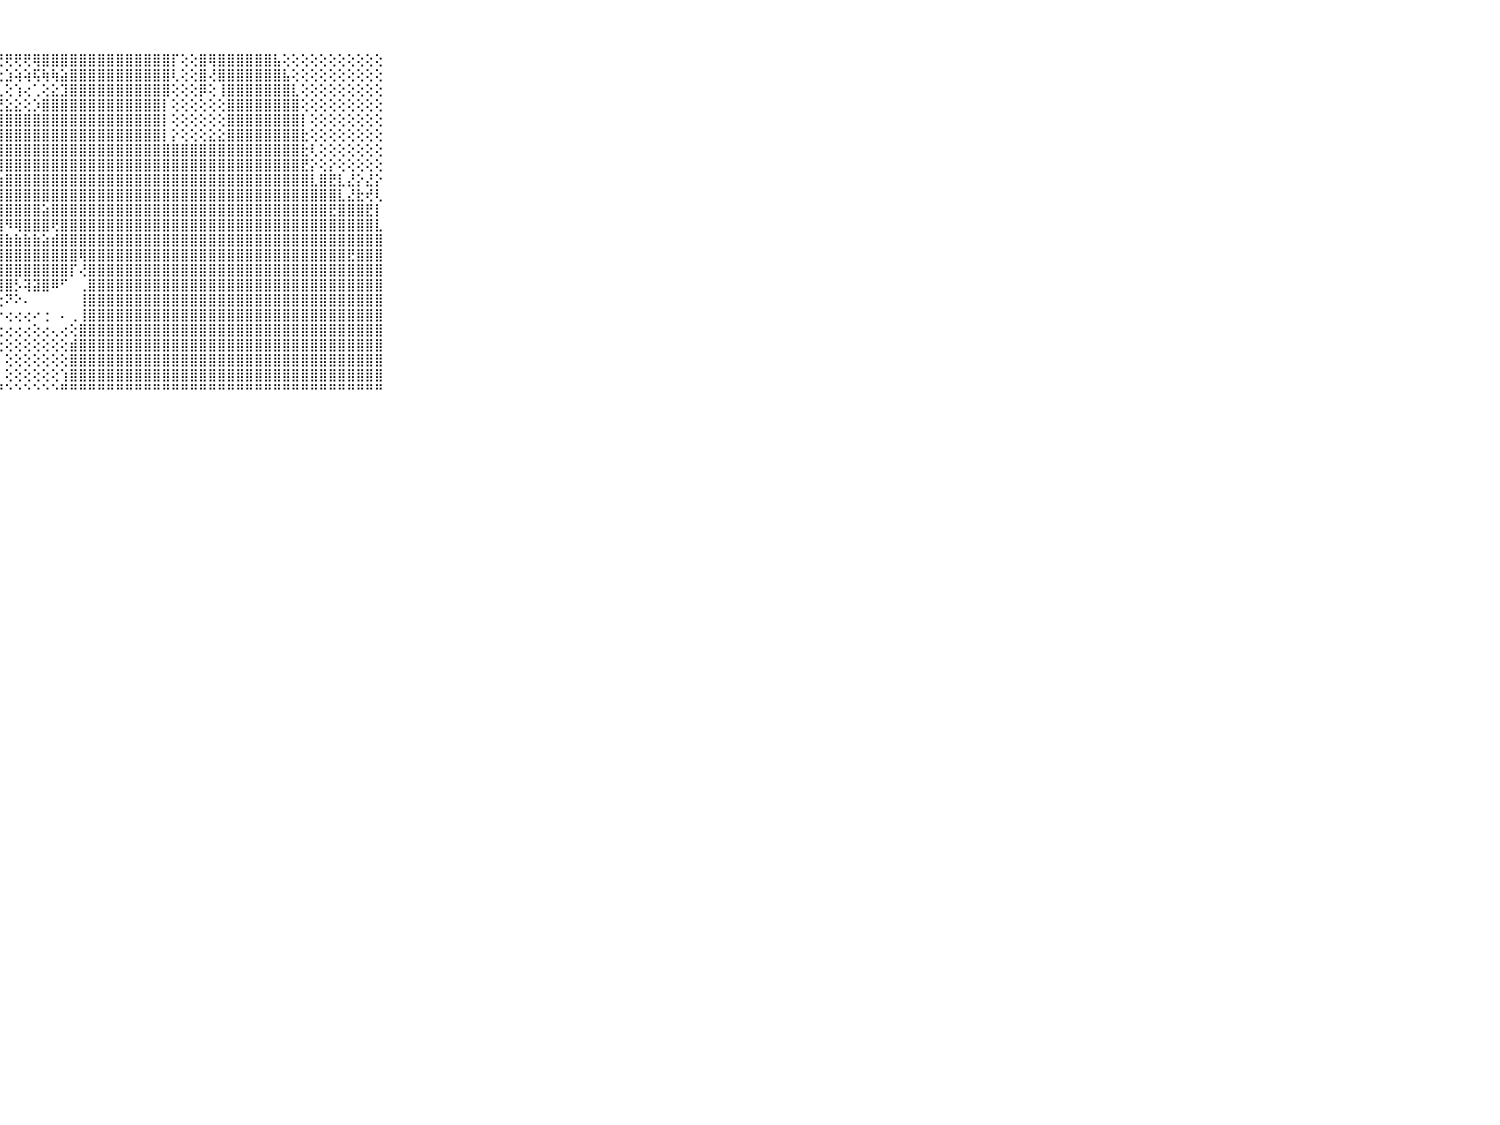

⠀⠀⠀⠀⠀⠀⠀⠀⠀⠀⠀⣿⣿⣿⣿⣿⣿⣿⣿⣿⣿⣿⣿⣿⣿⣿⡿⢟⢟⢟⢟⢿⣿⣿⣿⣿⣿⣿⣿⣿⣿⣿⣿⣿⣿⣿⡏⢕⢕⣿⢿⣿⣿⣿⣿⣿⣿⣧⢕⢕⢕⢕⢕⢕⢕⢕⢕⢕⢕⠀⠀⠀⠀⠀⠀⠀⠀⠀⠀⠀⠀
⠀⠀⠀⠀⠀⠀⠀⠀⠀⠀⠀⣿⣿⣿⣿⣿⣿⣿⣿⣿⣿⣿⣿⡟⢝⠕⢕⢕⣱⢵⢵⢯⢷⢷⣵⣿⣿⣿⣿⣿⣿⣿⣿⣿⣿⣿⢇⢕⢕⣿⢜⣿⣿⣿⣿⣿⣿⣿⣧⢕⢕⢕⢕⢕⢕⢕⢕⢕⢕⠀⠀⠀⠀⠀⠀⠀⠀⠀⠀⠀⠀
⠀⠀⠀⠀⠀⠀⠀⠀⠀⠀⠀⣿⣿⣿⣿⣿⣿⣿⣿⣿⣿⣿⢏⢕⢕⢑⠱⢇⢕⢱⢔⢁⢕⣕⣹⣿⣿⣿⣿⣿⣿⣿⣿⣿⣿⣿⢕⢕⢕⡿⢕⢸⣿⣿⣿⣿⣿⣿⣿⣇⢕⢕⢕⢕⢕⢕⢕⢕⢕⠀⠀⠀⠀⠀⠀⠀⠀⠀⠀⠀⠀
⠀⠀⠀⠀⠀⠀⠀⠀⠀⠀⠀⣿⣿⣿⣿⣿⣿⣿⣿⣿⣿⢏⣵⡱⢞⢟⢕⣝⣕⣕⢕⡱⣿⣿⣿⣿⣿⣿⣿⣿⣿⣿⣿⣿⣿⡇⢕⢕⢕⢕⢕⢕⣿⣿⣿⣿⣿⣿⣿⣿⢕⢕⢕⢕⢕⢕⢕⢕⢕⠀⠀⠀⠀⠀⠀⠀⠀⠀⠀⠀⠀
⠀⠀⠀⠀⠀⠀⠀⠀⠀⠀⠀⣿⣿⣿⣿⣿⣿⣿⣿⣿⣿⢕⢗⢻⣿⣿⣿⣿⣿⣿⣿⣿⣿⣿⣿⣿⣿⣿⣿⣿⣿⣿⣿⣿⣿⡇⢕⢕⢕⢕⢕⢕⣿⣿⣿⣿⣿⣿⣿⣿⡇⢕⢕⢕⢕⢕⢕⢕⢕⠀⠀⠀⠀⠀⠀⠀⠀⠀⠀⠀⠀
⠀⠀⠀⠀⠀⠀⠀⠀⠀⠀⠀⣿⣿⣿⣿⣿⣿⣿⣿⣿⣿⢕⢕⣼⣿⣿⣿⣿⣿⣿⣿⣿⣿⣿⣿⣿⣿⣿⣿⣿⣿⣿⣿⣿⣿⡇⡕⢕⢕⢕⣕⣕⣿⣿⣿⣿⣿⣿⣿⣿⣗⢕⢕⢕⢕⢕⢕⢕⢕⠀⠀⠀⠀⠀⠀⠀⠀⠀⠀⠀⠀
⠀⠀⠀⠀⠀⠀⠀⠀⠀⠀⠀⣿⣿⣿⣿⣿⣿⣿⣿⣿⣿⢕⢜⣿⣿⣿⣿⣿⣿⣿⣿⣿⣿⣿⣿⣿⣿⣿⣿⣿⣿⣿⣿⣿⣿⣿⣿⣿⣿⣿⣿⣿⣿⣿⣿⣿⣿⣿⣿⣿⣗⢇⢕⢕⢕⢕⢕⢕⢕⠀⠀⠀⠀⠀⠀⠀⠀⠀⠀⠀⠀
⠀⠀⠀⠀⠀⠀⠀⠀⠀⠀⠀⣿⣿⣿⣿⣿⣿⣿⣿⣿⣿⡇⢕⣿⣿⣿⣿⢿⣿⣿⣿⣿⣿⣿⣿⣿⣿⣿⣿⣿⣿⣿⣿⣿⣿⣿⣿⣿⣿⣿⣿⣿⣿⣿⣿⣿⣿⣿⣿⣿⣟⡕⢕⡕⢕⢕⢕⢕⢕⠀⠀⠀⠀⠀⠀⠀⠀⠀⠀⠀⠀
⠀⠀⠀⠀⠀⠀⠀⠀⠀⠀⠀⣿⣿⣿⣿⣿⣿⣿⣿⣿⣿⣷⣕⣿⣿⣿⣿⣷⣿⣿⣿⣿⣿⣿⣿⣿⣿⣿⣿⣿⣿⣿⣿⣿⣿⣿⣿⣿⣿⣿⣿⣿⣿⣿⣿⣿⣿⣿⣿⣿⣿⣇⣿⣟⣇⣜⡕⣜⡕⠀⠀⠀⠀⠀⠀⠀⠀⠀⠀⠀⠀
⠀⠀⠀⠀⠀⠀⠀⠀⠀⠀⠀⣿⣿⣿⣿⣿⣿⣿⣿⣿⣿⣿⣿⣿⣿⣿⣿⣿⣿⣿⣿⣿⣿⣿⣿⣿⣿⣿⣿⣿⣿⣿⣿⣿⣿⣿⣿⣿⣿⣿⣿⣿⣿⣿⣿⣿⣿⣿⣿⣿⣿⣿⣿⣿⣇⣜⣗⢞⢇⠀⠀⠀⠀⠀⠀⠀⠀⠀⠀⠀⠀
⠀⠀⠀⠀⠀⠀⠀⠀⠀⠀⠀⣿⣿⣿⣿⣿⣿⣿⣿⣿⣿⣿⣿⣿⣿⣿⣿⣿⣿⣿⣿⣿⣵⣿⣿⣿⣿⣿⣿⣿⣿⣿⣿⣿⣿⣿⣿⣿⣿⣿⣿⣿⣿⣿⣿⣿⣿⣿⣿⣿⣿⣿⣿⣟⣿⣿⣿⣟⡇⠀⠀⠀⠀⠀⠀⠀⠀⠀⠀⠀⠀
⠀⠀⠀⠀⠀⠀⠀⠀⠀⠀⠀⣿⣿⣿⣿⣿⣿⣿⣿⣿⣿⣿⣿⣿⣿⣿⣿⣿⠻⢿⣿⣿⣿⢟⣿⣿⣿⣿⣿⣿⣿⣿⣿⣿⣿⣿⣿⣿⣿⣿⣿⣿⣿⣿⣿⣿⣿⣿⣿⣿⣿⣿⣿⣿⣿⣿⣿⣿⣇⠀⠀⠀⠀⠀⠀⠀⠀⠀⠀⠀⠀
⠀⠀⠀⠀⠀⠀⠀⠀⠀⠀⠀⣿⣿⣿⣿⣿⣿⣿⣿⣿⣿⣿⣿⣿⣿⣿⣿⣿⣷⣷⣷⣷⣵⣾⣿⣿⣿⣿⣿⣿⣿⣿⣿⣿⣿⣿⣿⣿⣿⣿⣿⣿⣿⣿⣿⣿⣿⣿⣿⣿⣿⣿⣿⣿⣿⣿⣿⣿⣿⠀⠀⠀⠀⠀⠀⠀⠀⠀⠀⠀⠀
⠀⠀⠀⠀⠀⠀⠀⠀⠀⠀⠀⣿⣿⣿⣿⣿⣿⣿⣿⣿⣿⣿⣿⣿⢻⣿⣿⣿⣿⣿⣿⣿⣿⣿⣿⣿⢿⣿⣿⣿⣿⣿⣿⣿⣿⣿⣿⣿⣿⣿⣿⣿⣿⣿⣿⣿⣿⣿⣿⣿⣿⣿⣿⣿⣿⣟⣿⣿⣿⠀⠀⠀⠀⠀⠀⠀⠀⠀⠀⠀⠀
⠀⠀⠀⠀⠀⠀⠀⠀⠀⠀⠀⣿⣿⣿⣿⣿⣿⣿⣿⣿⣿⣿⣿⡟⢸⣿⣿⣿⣿⣿⣿⣿⣿⣿⣿⡏⢜⣿⣿⣿⣿⣿⣿⣿⣿⣿⣿⣿⣿⣿⣿⣿⣿⣿⣿⣿⣿⣿⣿⣿⣿⣿⣿⣿⣿⣿⣿⣿⣿⠀⠀⠀⠀⠀⠀⠀⠀⠀⠀⠀⠀
⠀⠀⠀⠀⠀⠀⠀⠀⠀⠀⠀⣿⣿⣿⣿⣿⣿⣿⣿⣿⣿⣿⣿⡇⢕⢝⢿⣿⣿⡣⢽⣽⣿⠿⠋⠀⢀⣿⣿⣿⣿⣿⣿⣿⣿⣿⣿⣿⣿⣿⣿⣿⣿⣿⣿⣿⣿⣿⣿⣿⣿⣿⣿⣿⣿⣿⣿⣿⣿⠀⠀⠀⠀⠀⠀⠀⠀⠀⠀⠀⠀
⠀⠀⠀⠀⠀⠀⠀⠀⠀⠀⠀⣿⣿⣿⣿⣿⣿⣿⣿⣿⣿⣿⣿⡇⢕⢕⢕⢕⠝⠕⠄⠀⠀⠀⠀⠀⢸⣿⣿⣿⣿⣿⣿⣿⣿⣿⣿⣿⣿⣿⣿⣿⣿⣿⣿⣿⣿⣿⣿⣿⣿⣿⣿⣿⣿⣿⣿⣿⣿⠀⠀⠀⠀⠀⠀⠀⠀⠀⠀⠀⠀
⠀⠀⠀⠀⠀⠀⠀⠀⠀⠀⠀⣿⣿⣿⣿⣿⣿⣿⣿⣿⣿⣿⣿⡕⢕⢕⢕⠔⢔⢔⢔⠔⢐⠀⠄⢀⢸⣿⣿⣿⣿⣿⣿⣿⣿⣿⣿⣿⣿⣿⣿⣿⣿⣿⣿⣿⣿⣿⣿⣿⣿⣿⣿⣿⣿⣿⣿⣿⣿⠀⠀⠀⠀⠀⠀⠀⠀⠀⠀⠀⠀
⠀⠀⠀⠀⠀⠀⠀⠀⠀⠀⠀⣿⣿⣿⣿⣿⣿⣿⣿⣿⣿⣿⣿⣿⡕⢕⢕⢕⢔⢔⢔⢕⢔⢄⢔⢕⣿⣿⣿⣿⣿⣿⣿⣿⣿⣿⣿⣿⣿⣿⣿⣿⣿⣿⣿⣿⣿⣿⣿⣿⣿⣿⣿⣿⣿⣿⣿⣿⣿⠀⠀⠀⠀⠀⠀⠀⠀⠀⠀⠀⠀
⠀⠀⠀⠀⠀⠀⠀⠀⠀⠀⠀⣿⣿⣿⣿⣿⣿⣿⣿⣿⣿⣿⣿⣿⣷⣵⡕⢕⢕⢕⢕⢕⢕⢕⢕⣾⣿⣿⣿⣿⣿⣿⣿⣿⣿⣿⣿⣿⣿⣿⣿⣿⣿⣿⣿⣿⣿⣿⣿⣿⣿⣿⣿⣿⣿⣿⣿⣿⣿⠀⠀⠀⠀⠀⠀⠀⠀⠀⠀⠀⠀
⠀⠀⠀⠀⠀⠀⠀⠀⠀⠀⠀⣿⣿⣿⣿⣿⣿⣿⣿⣿⣿⣿⣿⣿⣿⣿⣿⡇⢕⢕⢕⢕⢕⢕⢕⣿⣿⣿⣿⣿⣿⣿⣿⣿⣿⣿⣿⣿⣿⣿⣿⣿⣿⣿⣿⣿⣿⣿⣿⣿⣿⣿⣿⣿⣿⣿⣿⣿⣿⠀⠀⠀⠀⠀⠀⠀⠀⠀⠀⠀⠀
⠀⠀⠀⠀⠀⠀⠀⠀⠀⠀⠀⣿⣿⣿⣿⣿⣿⣿⣿⣿⣿⣿⣿⣿⣿⣿⣿⡇⢕⢕⢕⢕⢕⢕⢱⣿⣿⣿⣿⣿⣿⣿⣿⣿⣿⣿⣿⣿⣿⣿⣿⣿⣿⣿⣿⣿⣿⣿⣿⣿⣿⣿⣿⣿⣿⣿⣿⣿⣿⠀⠀⠀⠀⠀⠀⠀⠀⠀⠀⠀⠀
⠀⠀⠀⠀⠀⠀⠀⠀⠀⠀⠀⠛⠛⠛⠛⠛⠛⠛⠛⠛⠛⠛⠛⠛⠛⠛⠛⠛⠑⠑⠑⠑⠑⠑⠛⠛⠛⠛⠛⠛⠛⠛⠛⠛⠛⠛⠛⠛⠛⠛⠛⠛⠛⠛⠛⠛⠛⠛⠛⠛⠛⠛⠛⠛⠛⠛⠛⠛⠛⠀⠀⠀⠀⠀⠀⠀⠀⠀⠀⠀⠀